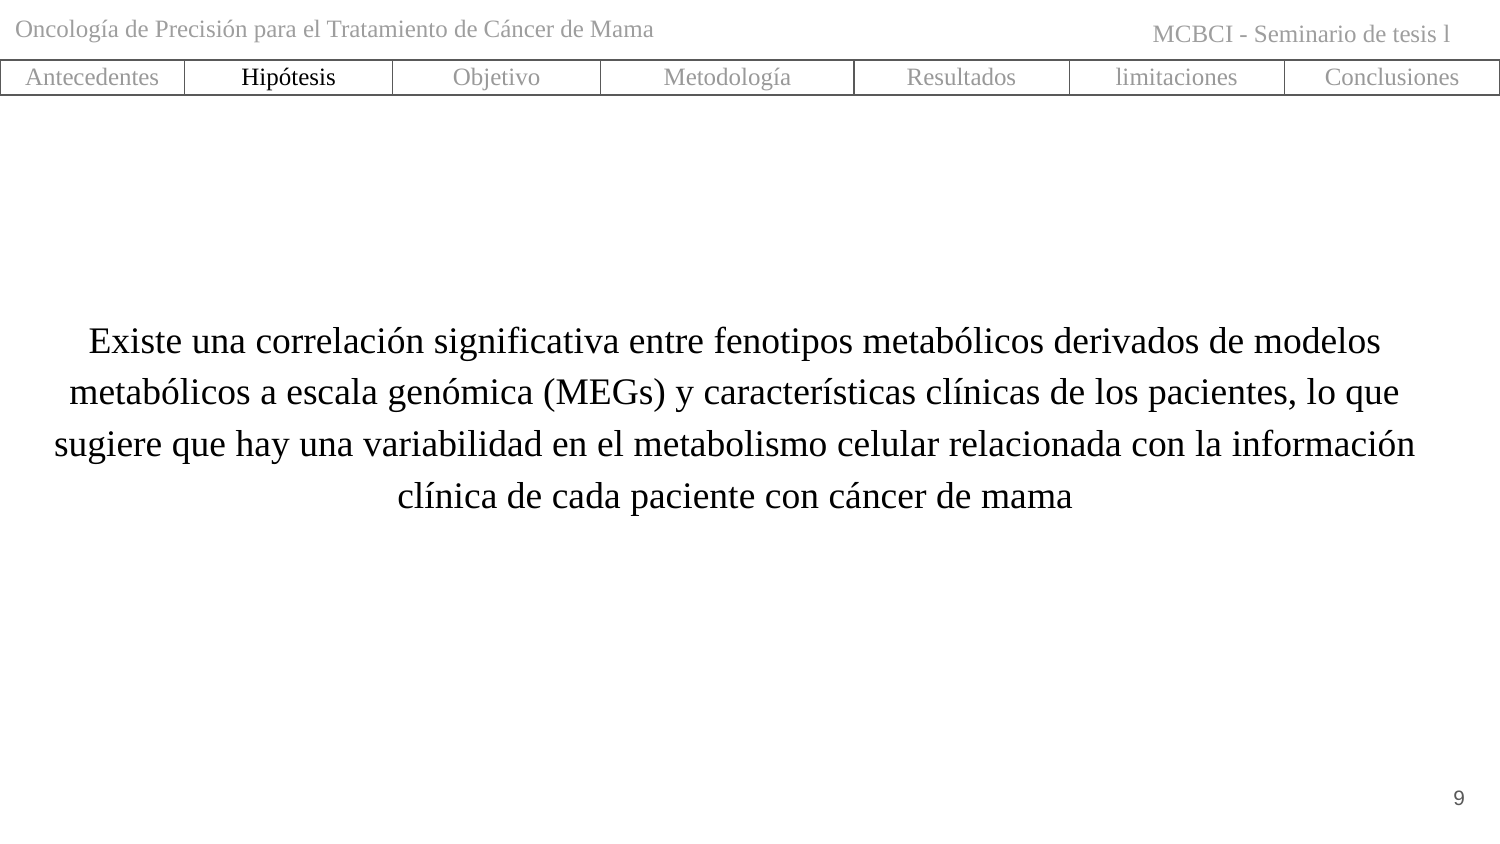

Oncología de Precisión para el Tratamiento de Cáncer de Mama
MCBCI - Seminario de tesis l
| Antecedentes | Hipótesis | Objetivo | Metodología | Resultados | limitaciones | Conclusiones |
| --- | --- | --- | --- | --- | --- | --- |
Existe una correlación significativa entre fenotipos metabólicos derivados de modelos metabólicos a escala genómica (MEGs) y características clínicas de los pacientes, lo que sugiere que hay una variabilidad en el metabolismo celular relacionada con la información clínica de cada paciente con cáncer de mama
9